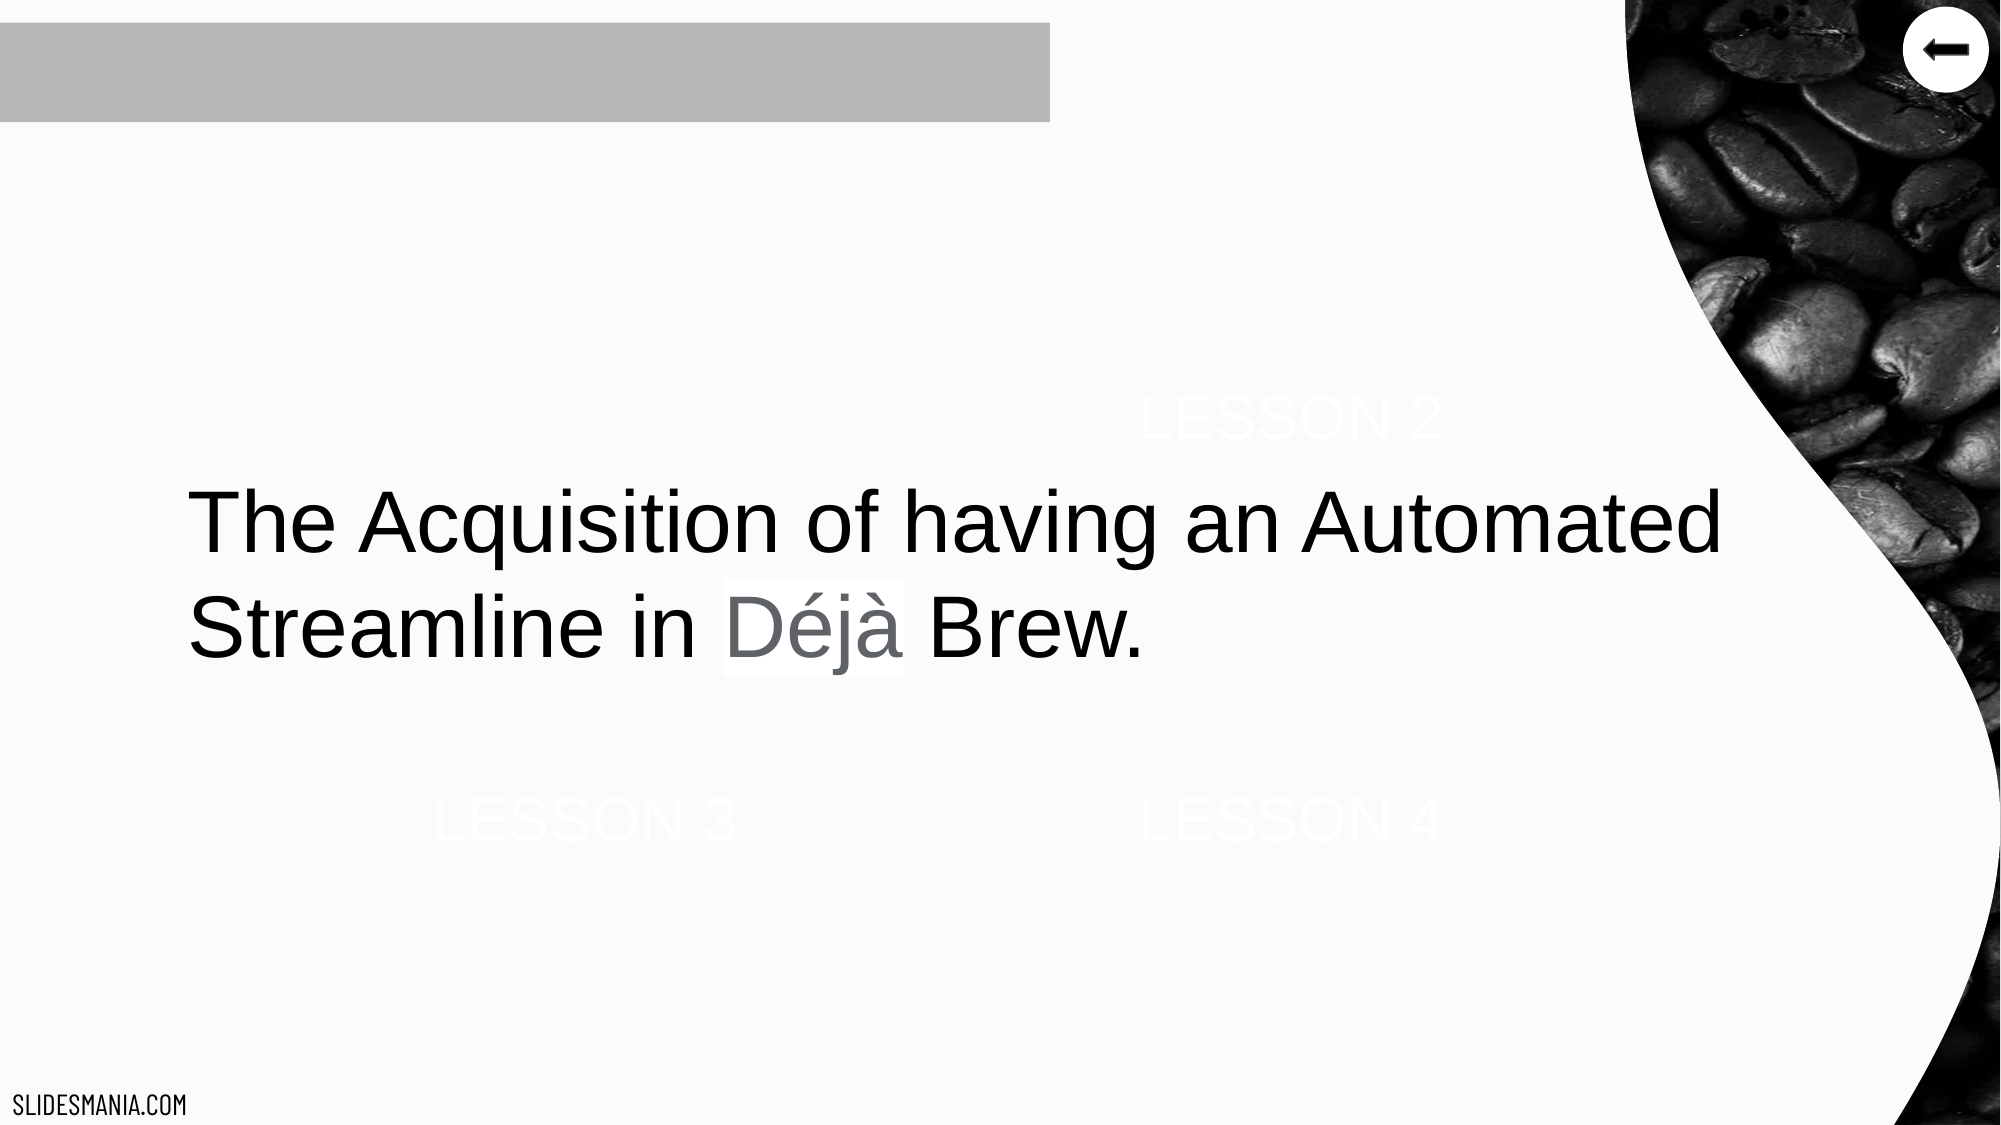

LESSON 2
# The Acquisition of having an Automated Streamline in Déjà Brew.
LESSON 3
LESSON 4